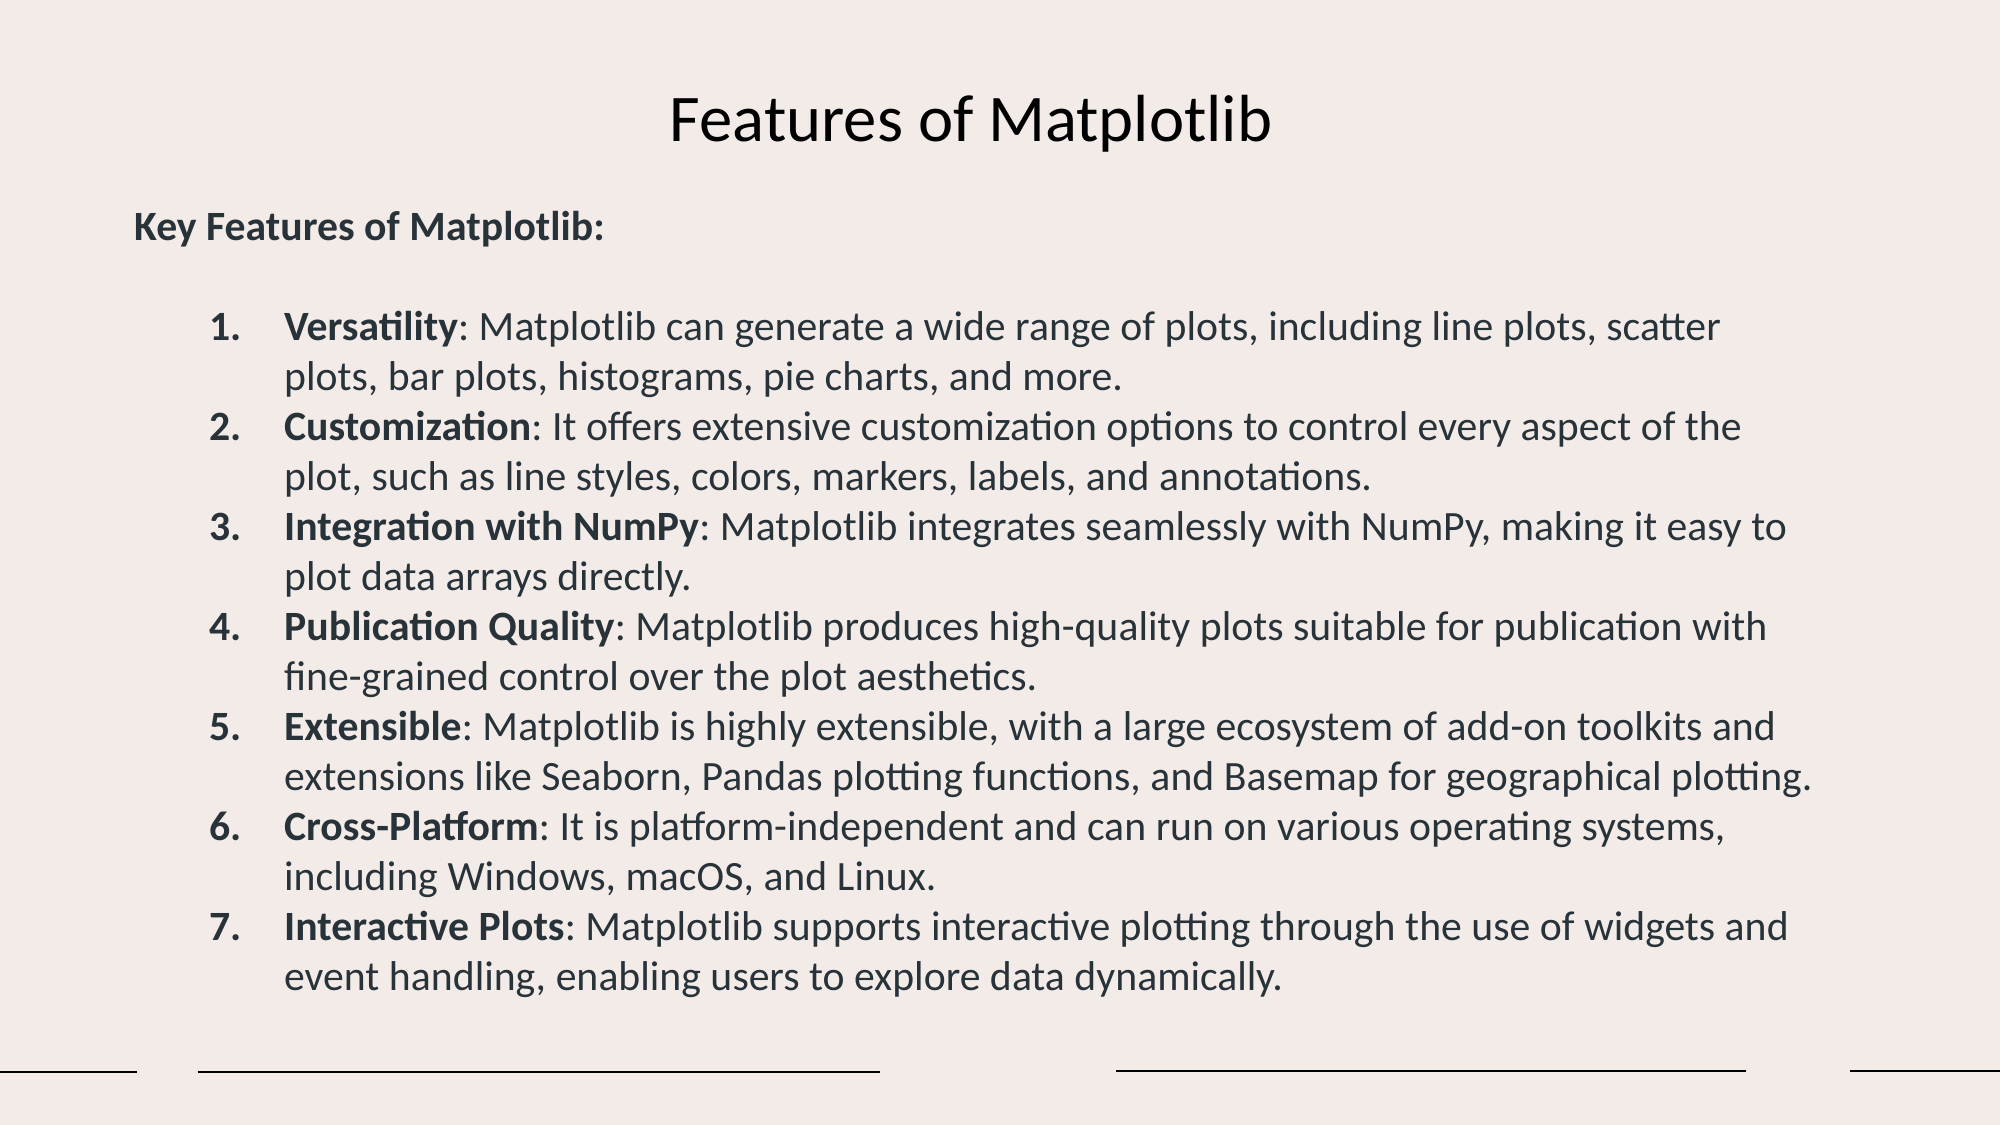

Features of Matplotlib
Key Features of Matplotlib:

Versatility: Matplotlib can generate a wide range of plots, including line plots, scatter plots, bar plots, histograms, pie charts, and more.
Customization: It offers extensive customization options to control every aspect of the plot, such as line styles, colors, markers, labels, and annotations.
Integration with NumPy: Matplotlib integrates seamlessly with NumPy, making it easy to plot data arrays directly.
Publication Quality: Matplotlib produces high-quality plots suitable for publication with fine-grained control over the plot aesthetics.
Extensible: Matplotlib is highly extensible, with a large ecosystem of add-on toolkits and extensions like Seaborn, Pandas plotting functions, and Basemap for geographical plotting.
Cross-Platform: It is platform-independent and can run on various operating systems, including Windows, macOS, and Linux.
Interactive Plots: Matplotlib supports interactive plotting through the use of widgets and event handling, enabling users to explore data dynamically.